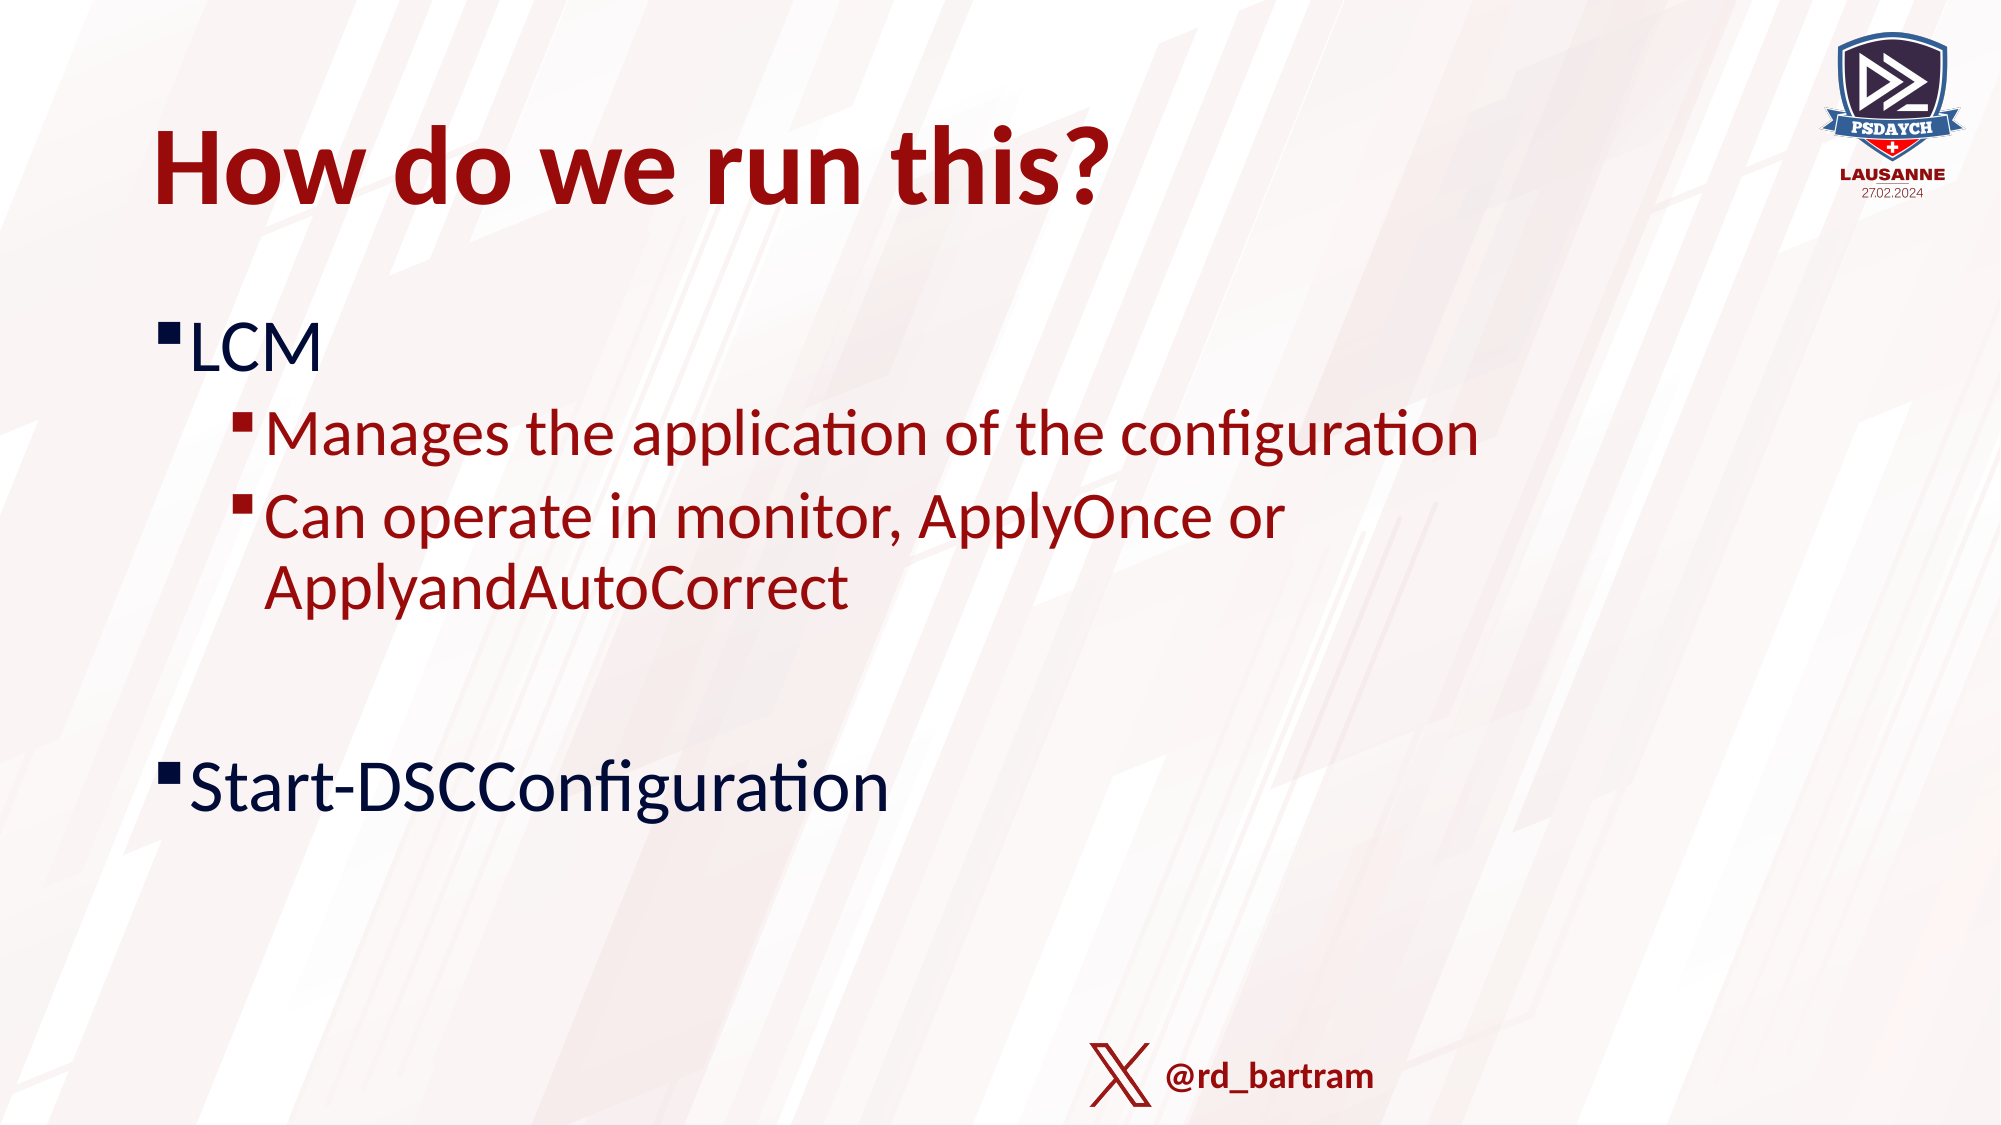

# How do we run this?
LCM
Manages the application of the configuration
Can operate in monitor, ApplyOnce or ApplyandAutoCorrect

Start-DSCConfiguration